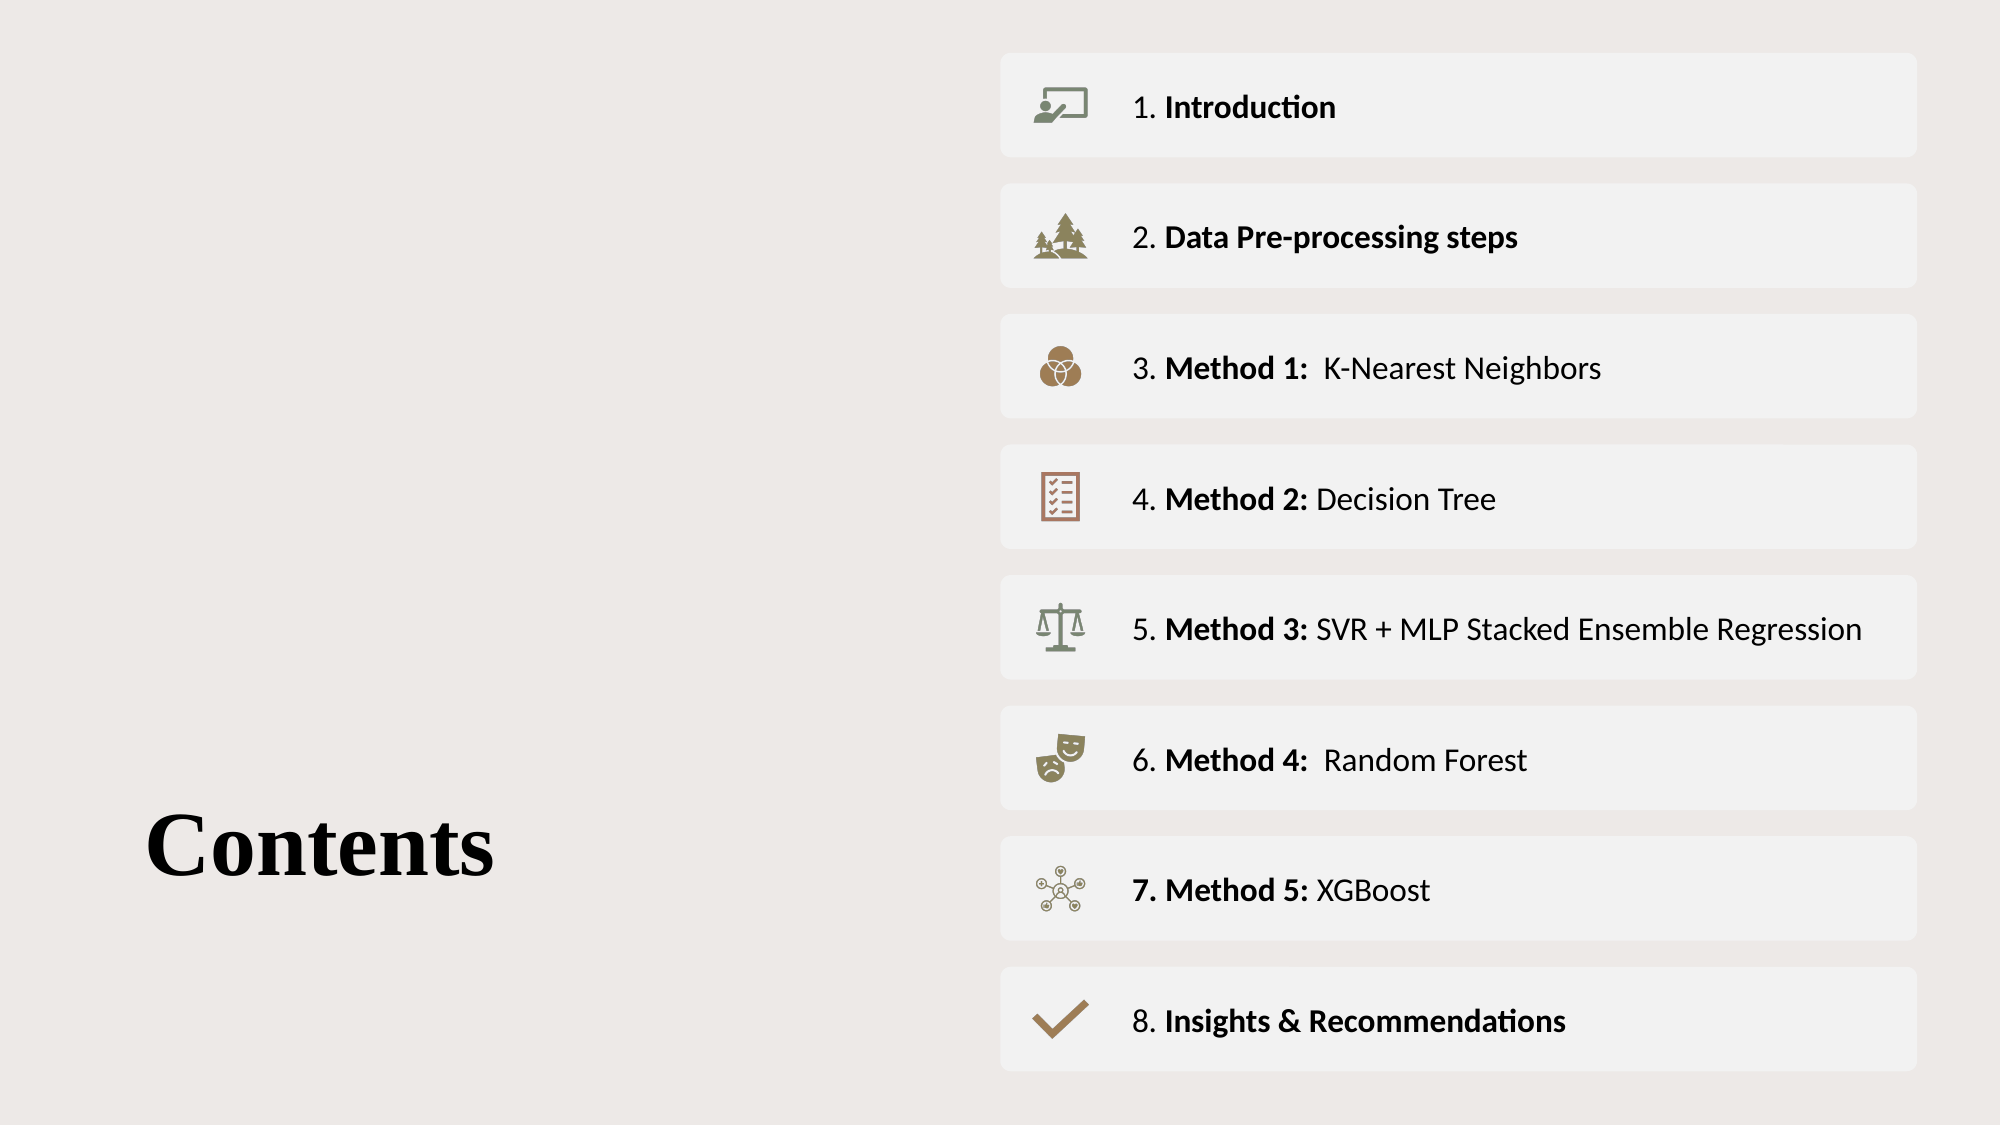

1. Introduction
2. Data Pre-processing steps
3. Method 1:  K-Nearest Neighbors
4. Method 2: Decision Tree
5. Method 3: SVR + MLP Stacked Ensemble Regression
6. Method 4:  Random Forest
7. Method 5: XGBoost
8. Insights & Recommendations
# Contents